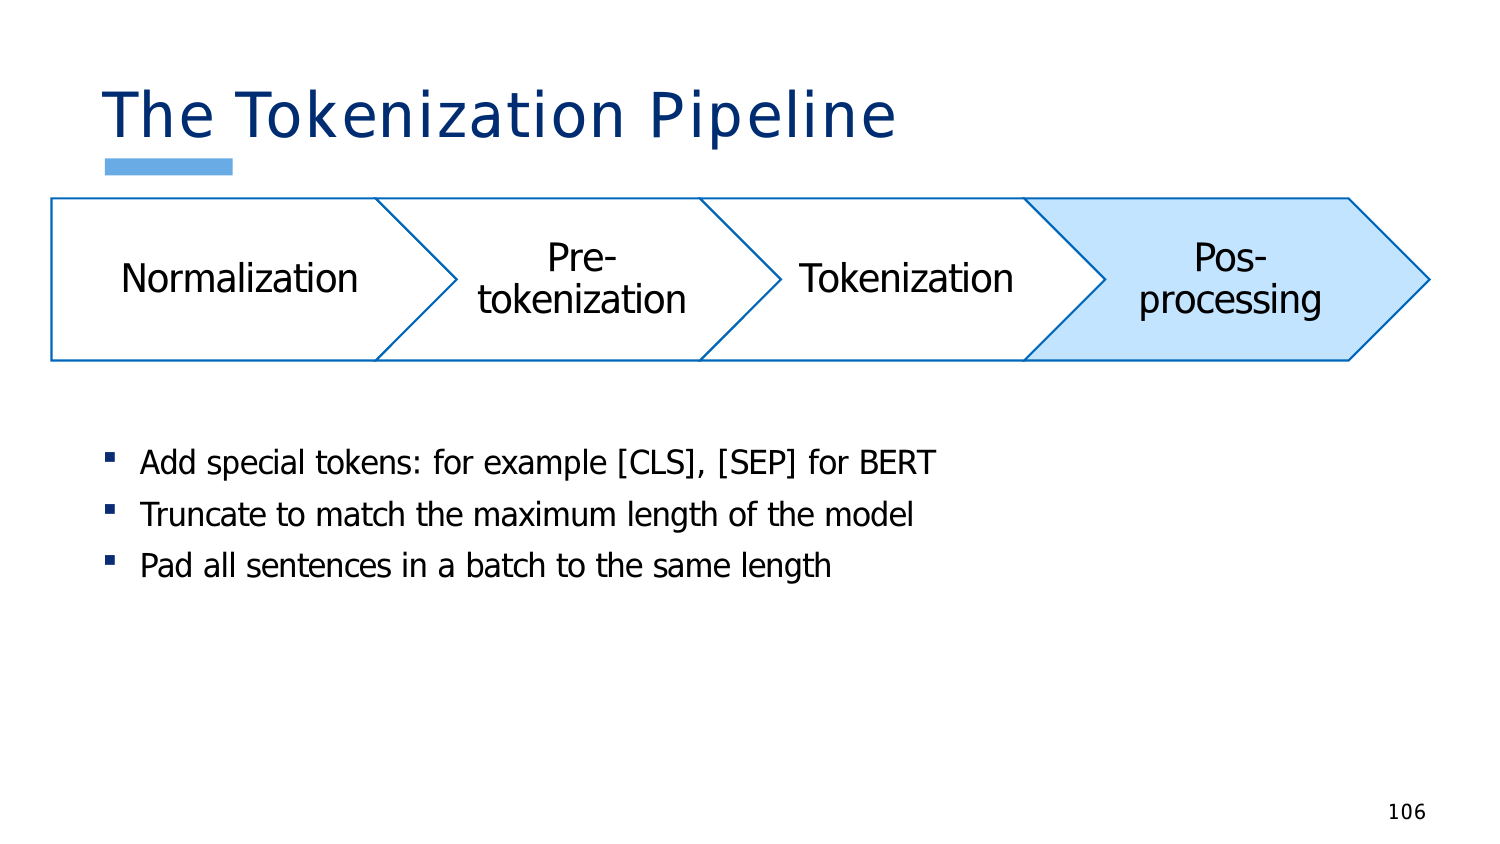

# The Tokenization Pipeline
Normalization
Pre-tokenization
Tokenization
Pos-processing

Add special tokens: for example [CLS], [SEP] for BERT
Truncate to match the maximum length of the model
Pad all sentences in a batch to the same length